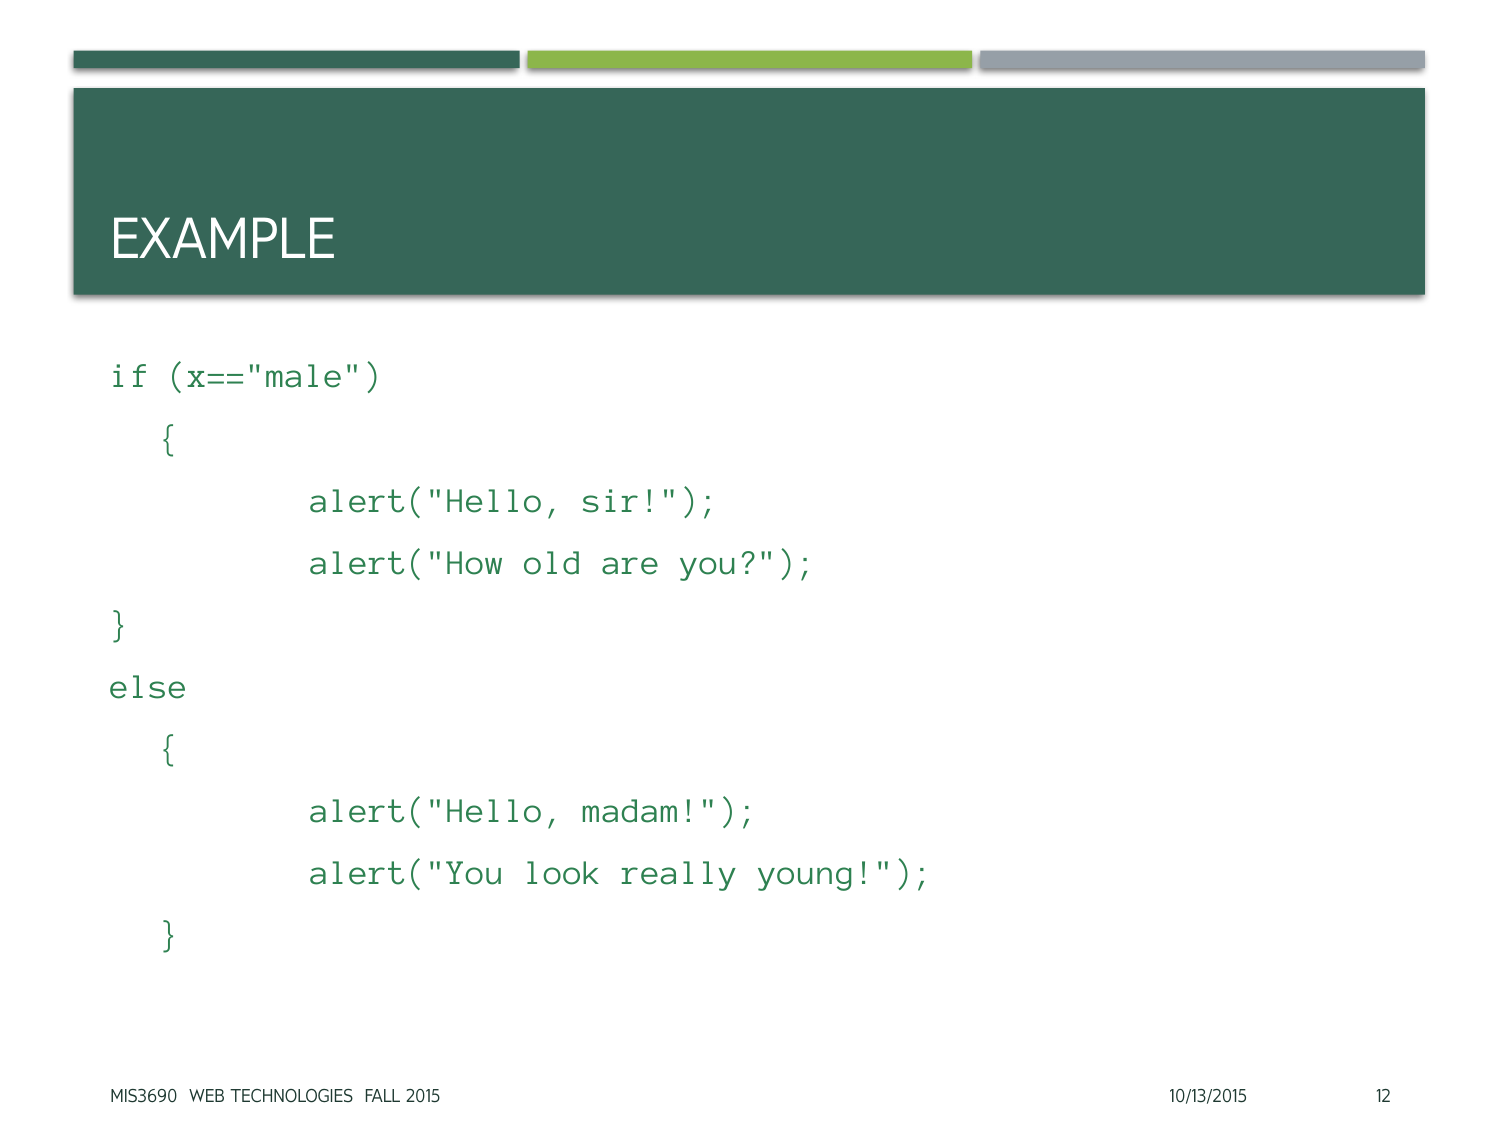

# Example
if (x=="male")
	{
		alert("Hello, sir!");
		alert("How old are you?");
}
else
	{
		alert("Hello, madam!");
		alert("You look really young!");
	}

MIS3690  Web Technologies  Fall 2015
10/13/2015
12